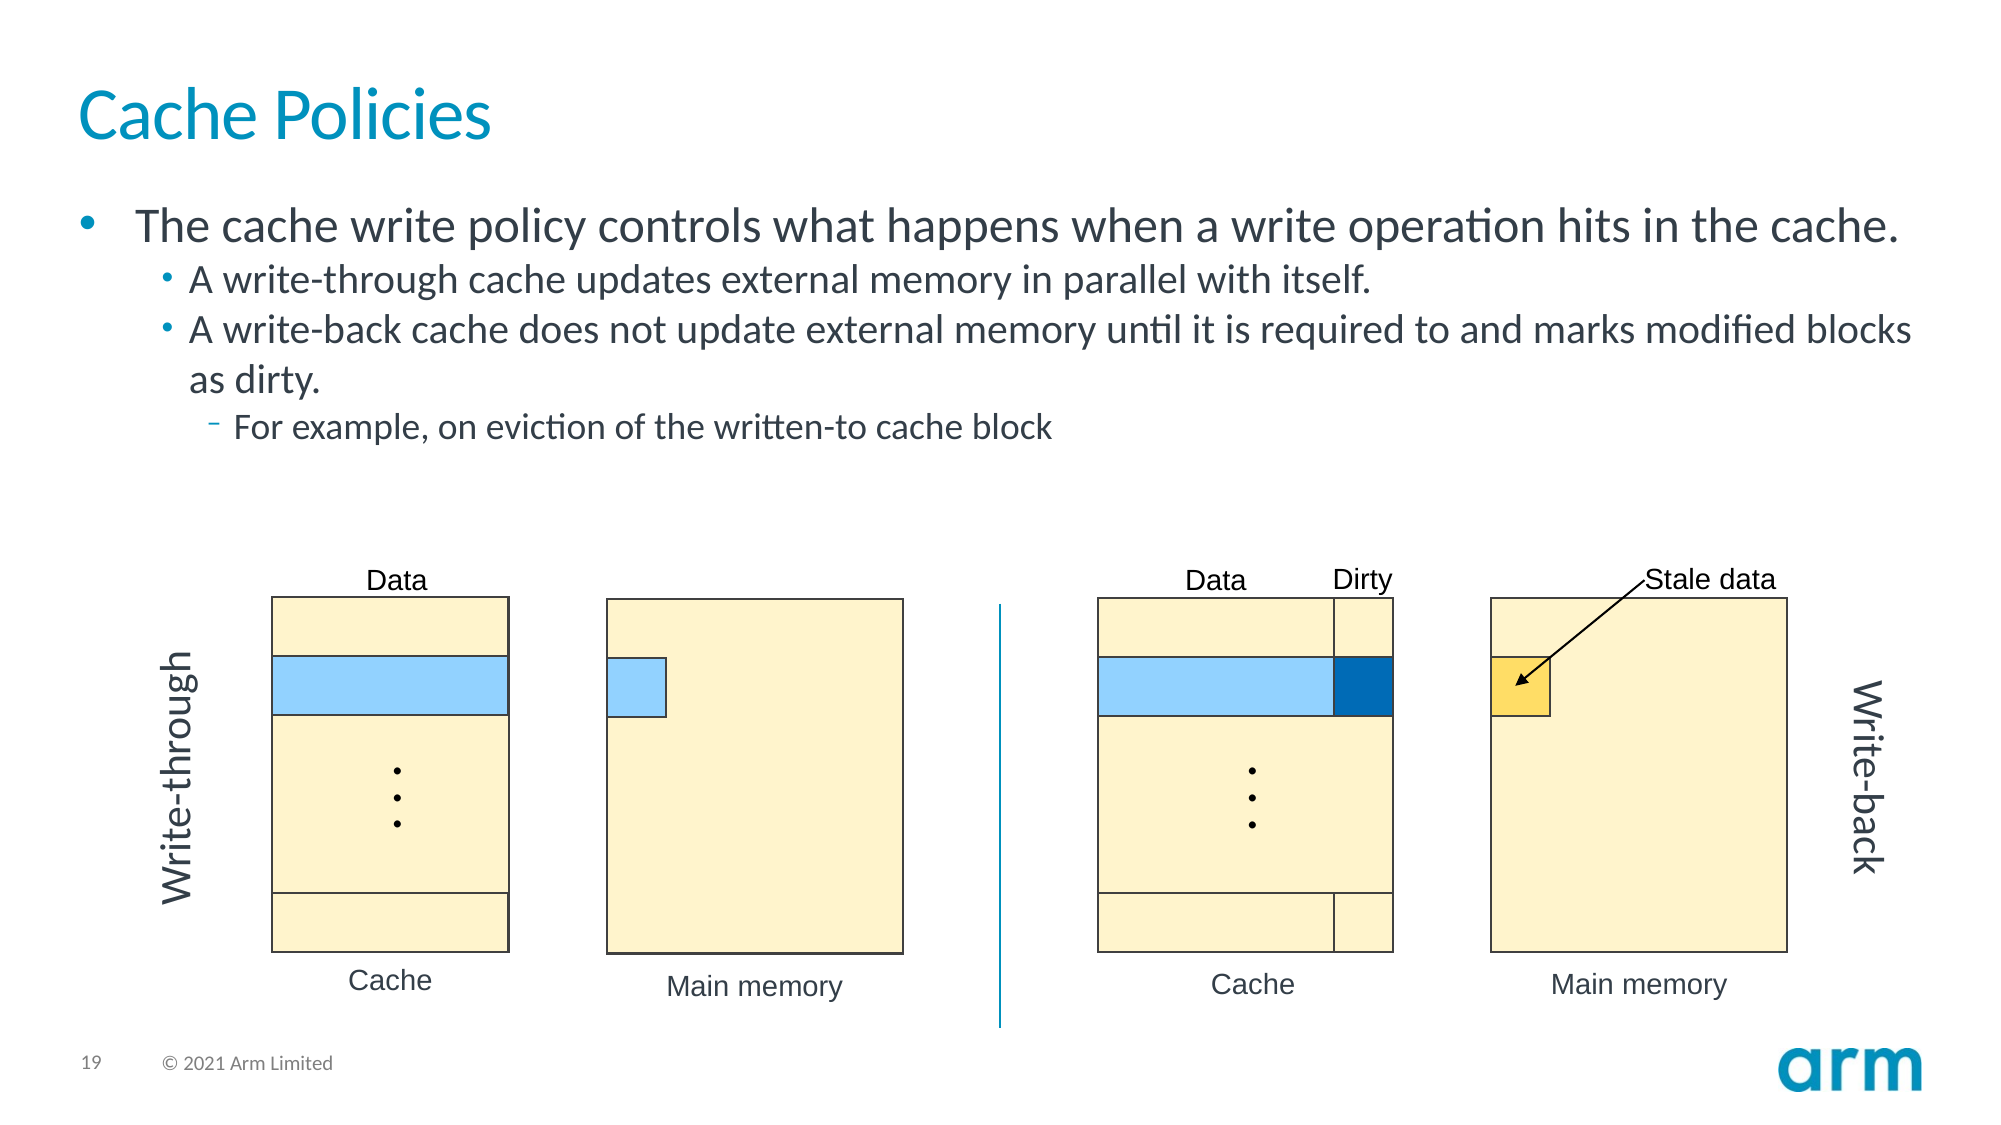

# Cache Policies
The cache write policy controls what happens when a write operation hits in the cache.
A write-through cache updates external memory in parallel with itself.
A write-back cache does not update external memory until it is required to and marks modified blocks as dirty.
For example, on eviction of the written-to cache block
Dirty
Data

.
.
.

Cache
Stale data
Data

.
.
.

Cache

Main memory

Main memory
Write-through
Write-back